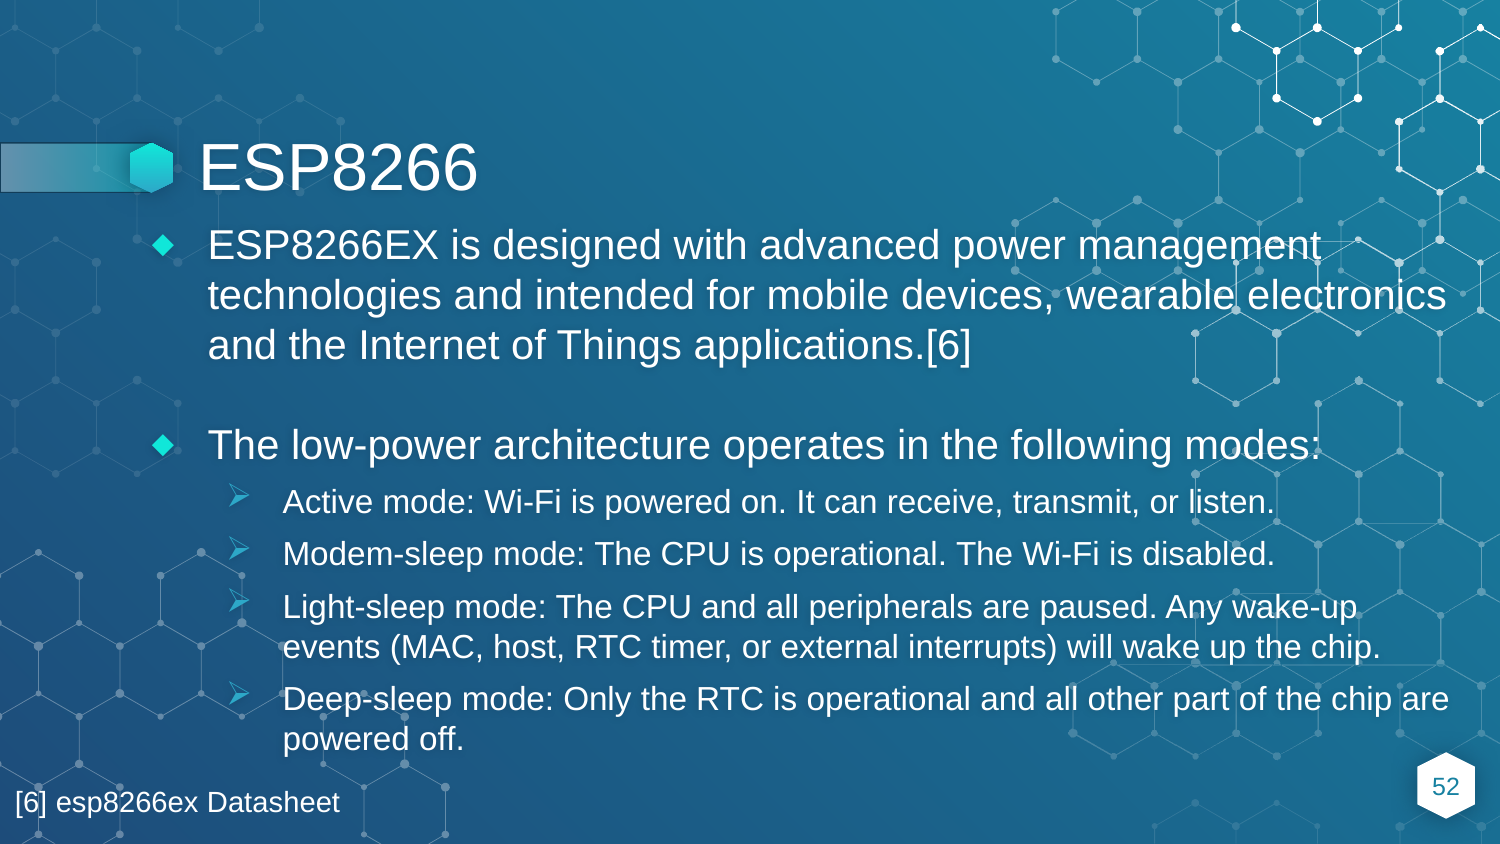

# ESP8266
ESP8266EX is designed with advanced power management technologies and intended for mobile devices, wearable electronics and the Internet of Things applications.[6]

The low-power architecture operates in the following modes:
Active mode: Wi-Fi is powered on. It can receive, transmit, or listen.
Modem-sleep mode: The CPU is operational. The Wi-Fi is disabled.
Light-sleep mode: The CPU and all peripherals are paused. Any wake-up events (MAC, host, RTC timer, or external interrupts) will wake up the chip.
Deep-sleep mode: Only the RTC is operational and all other part of the chip are powered off.
52
[6] esp8266ex Datasheet